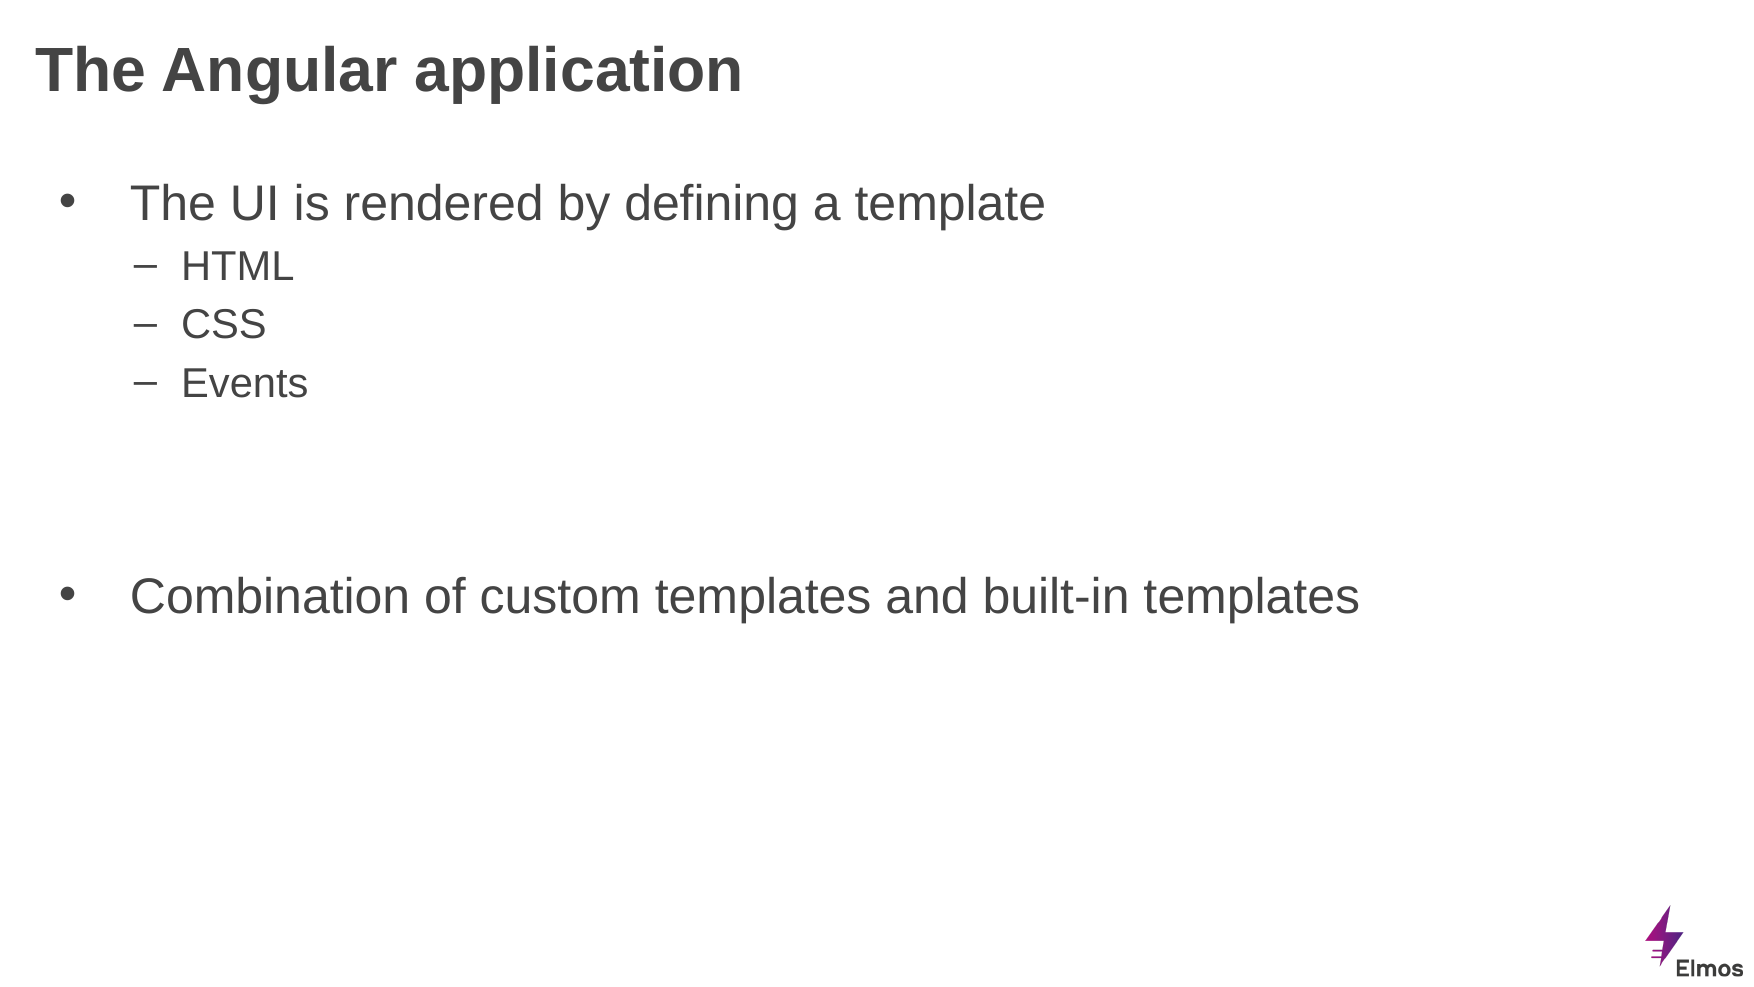

# The Angular application
The UI is rendered by defining a template
HTML
CSS
Events

Combination of custom templates and built-in templates